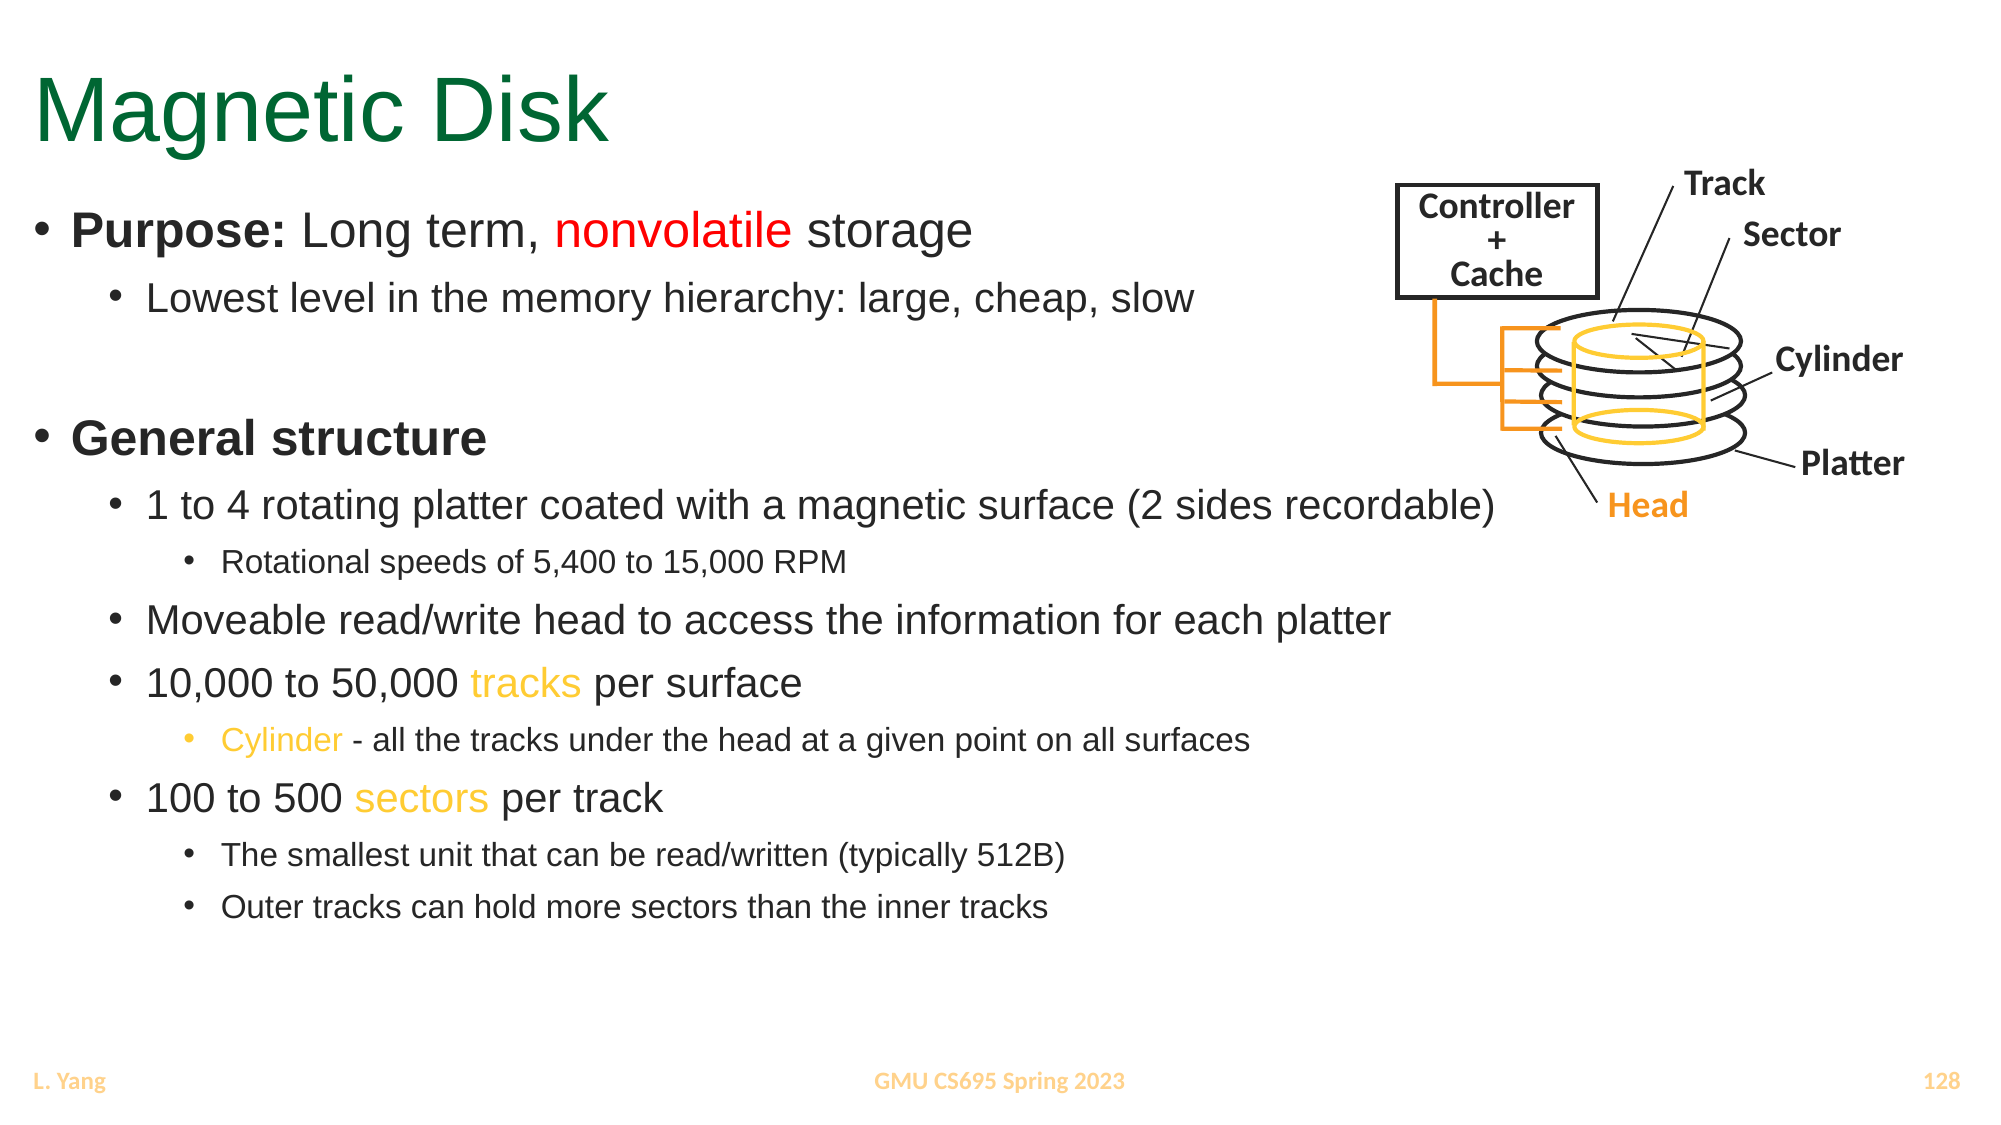

# Magnetic Disk
Track

Controller
+
Cache
Purpose: Long term, nonvolatile storage
Lowest level in the memory hierarchy: large, cheap, slow

General structure
1 to 4 rotating platter coated with a magnetic surface (2 sides recordable)
Rotational speeds of 5,400 to 15,000 RPM
Moveable read/write head to access the information for each platter
10,000 to 50,000 tracks per surface
Cylinder - all the tracks under the head at a given point on all surfaces
100 to 500 sectors per track
The smallest unit that can be read/written (typically 512B)
Outer tracks can hold more sectors than the inner tracks
Sector

Cylinder

Platter

Head
128
GMU CS695 Spring 2023
L. Yang